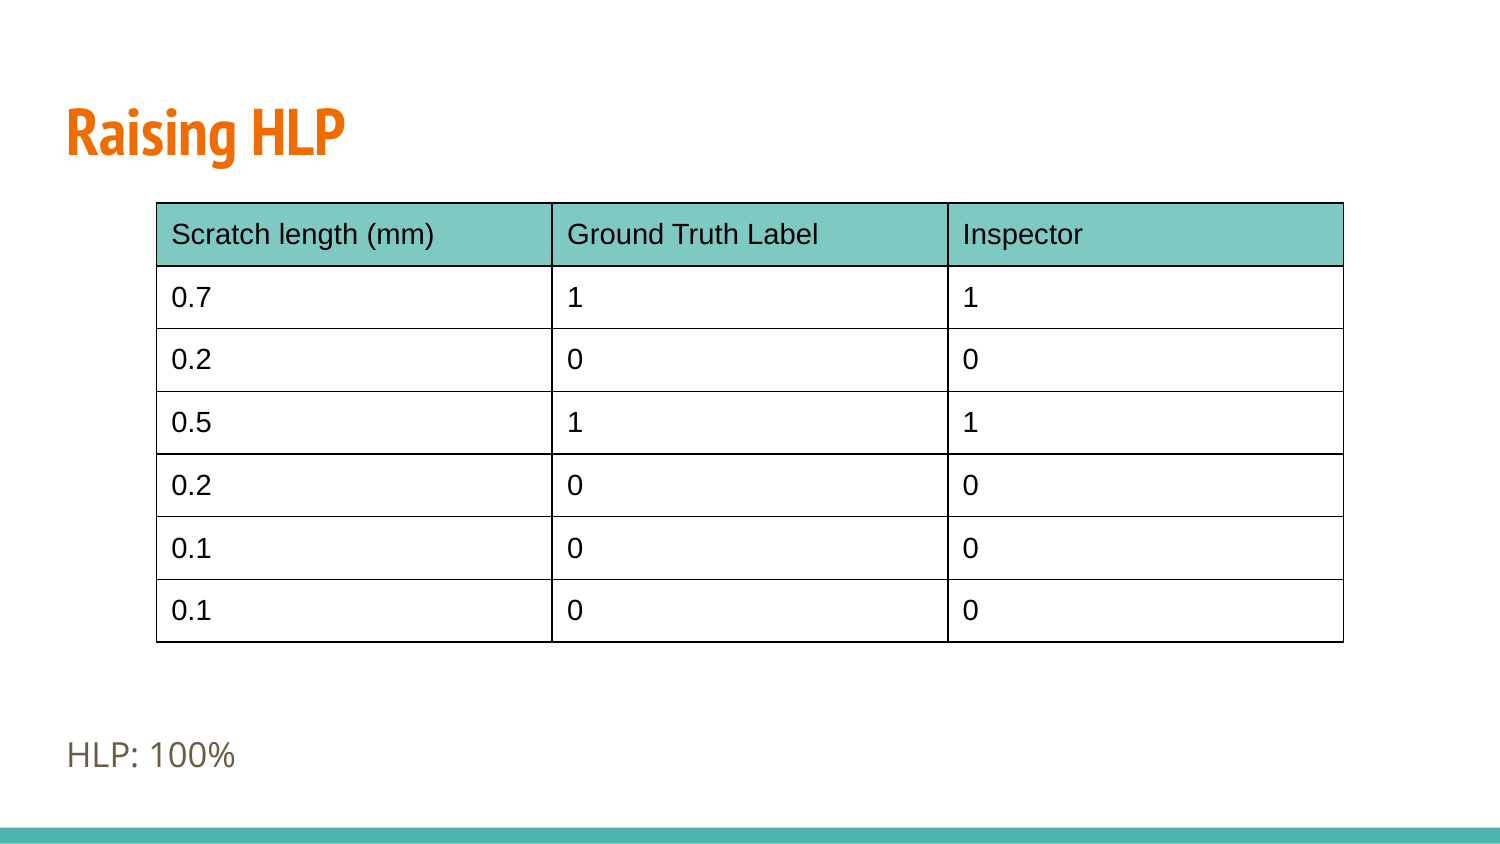

# Raising HLP
| Scratch length (mm) | Ground Truth Label | Inspector |
| --- | --- | --- |
| 0.7 | 1 | 1 |
| 0.2 | 0 | 0 |
| 0.5 | 1 | 1 |
| 0.2 | 0 | 0 |
| 0.1 | 0 | 0 |
| 0.1 | 0 | 0 |

HLP: 100%